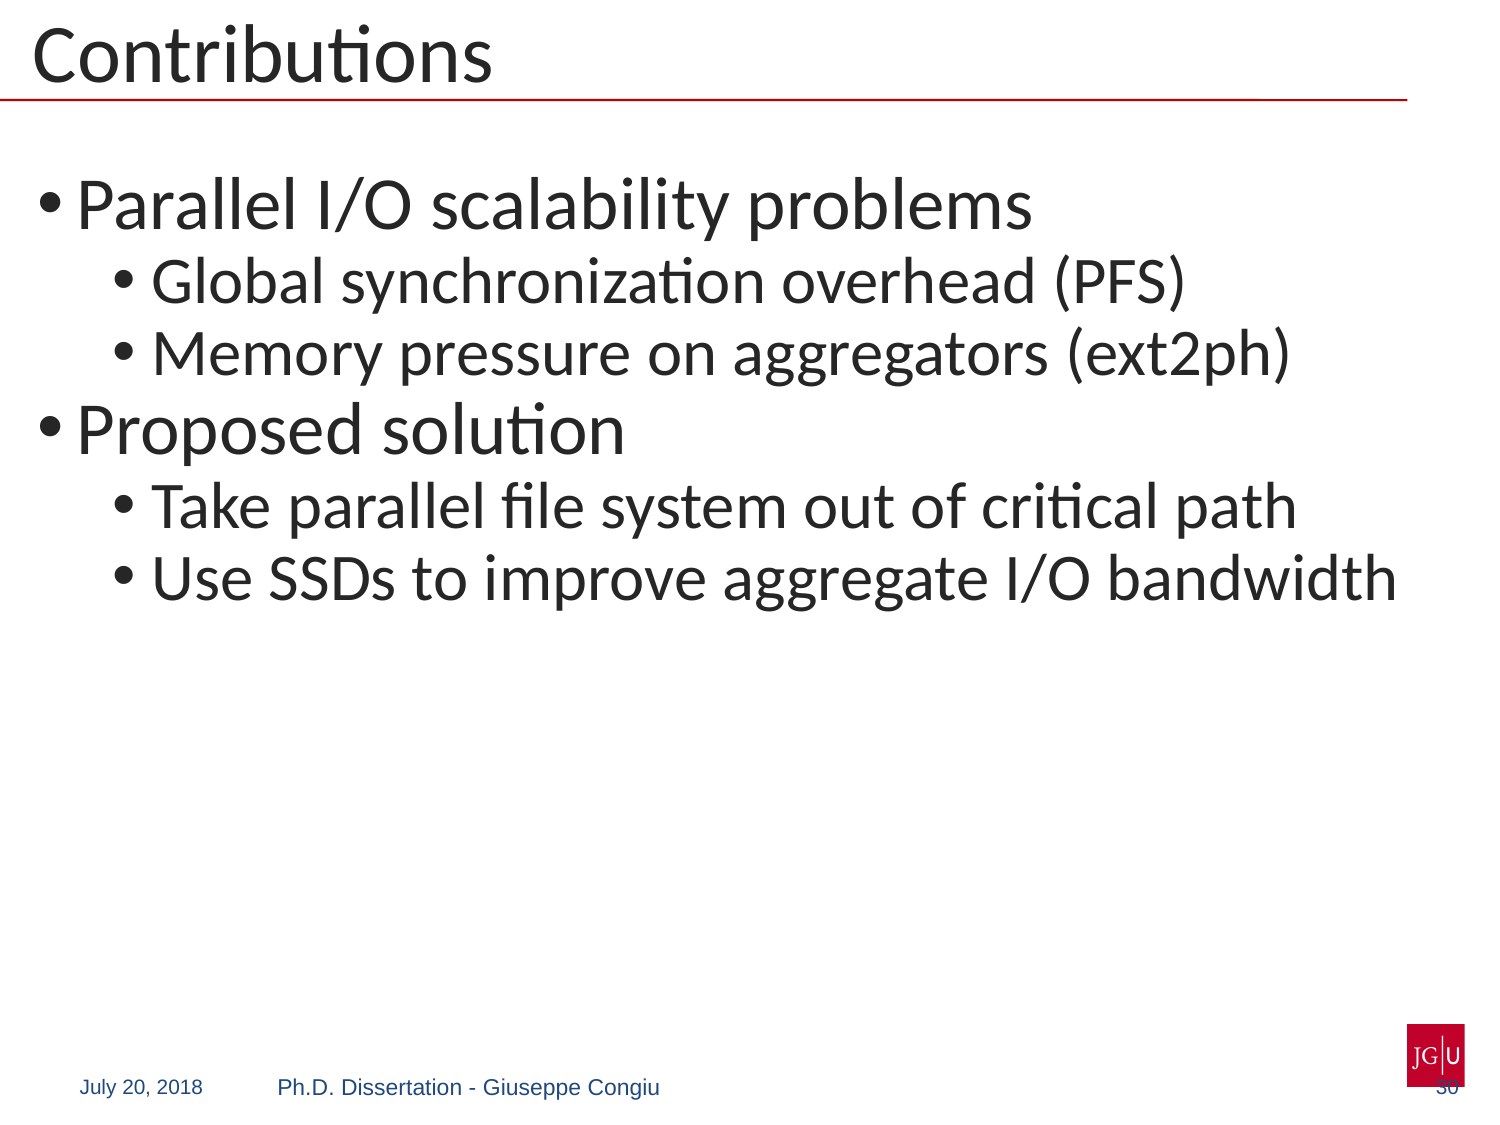

# Contributions
Parallel I/O scalability problems
Global synchronization overhead (PFS)
Memory pressure on aggregators (ext2ph)
Proposed solution
Take parallel file system out of critical path
Use SSDs to improve aggregate I/O bandwidth

30
July 20, 2018
Ph.D. Dissertation - Giuseppe Congiu